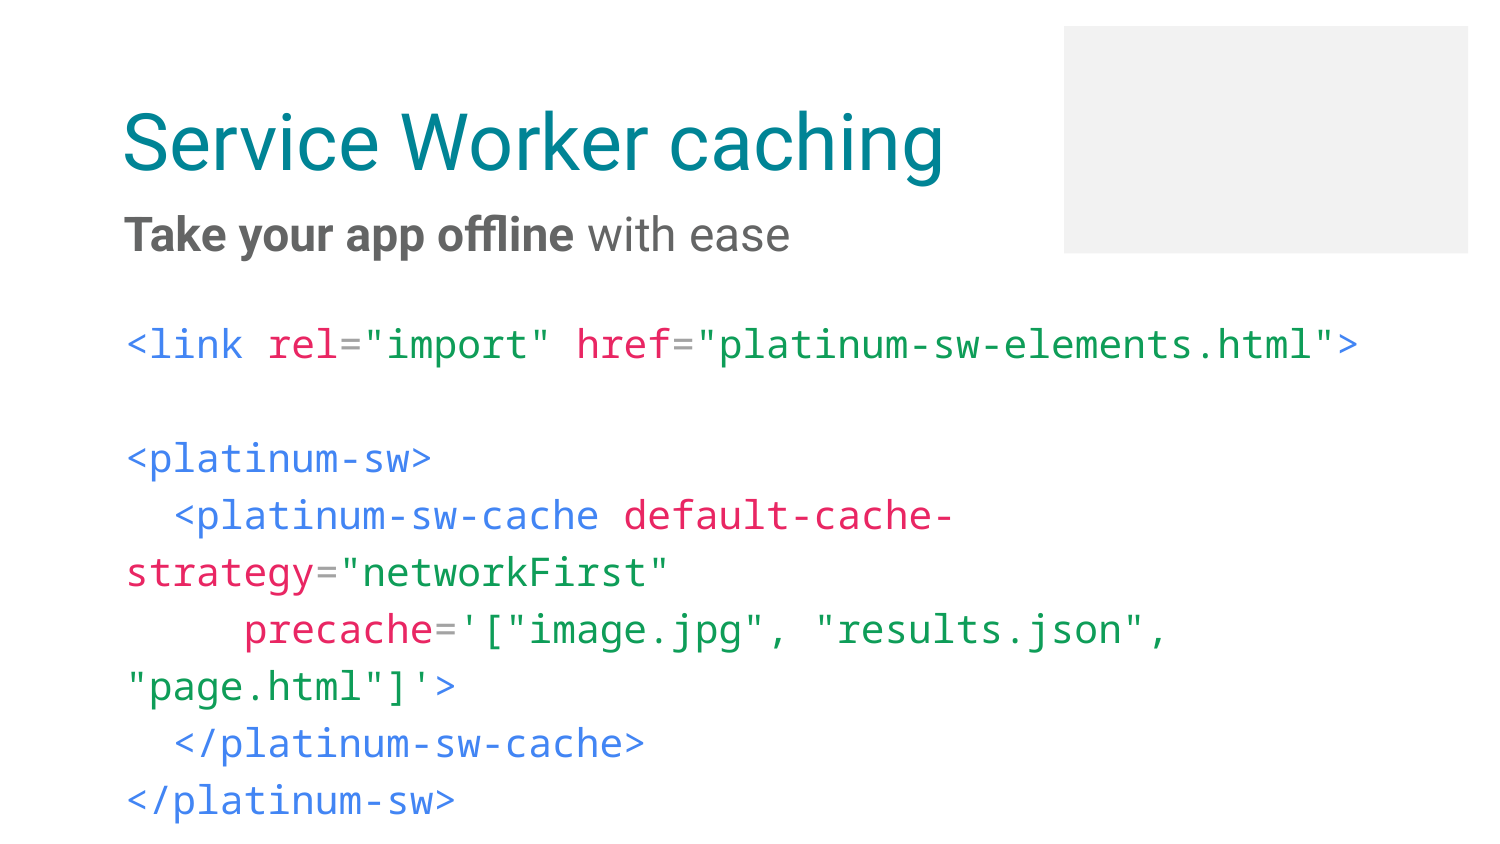

Service Worker caching
Take your app offline with ease
<link rel="import" href="platinum-sw-elements.html">

<platinum-sw>
  <platinum-sw-cache default-cache-strategy="networkFirst"
     precache='["image.jpg", "results.json", "page.html"]'>
  </platinum-sw-cache>
</platinum-sw>